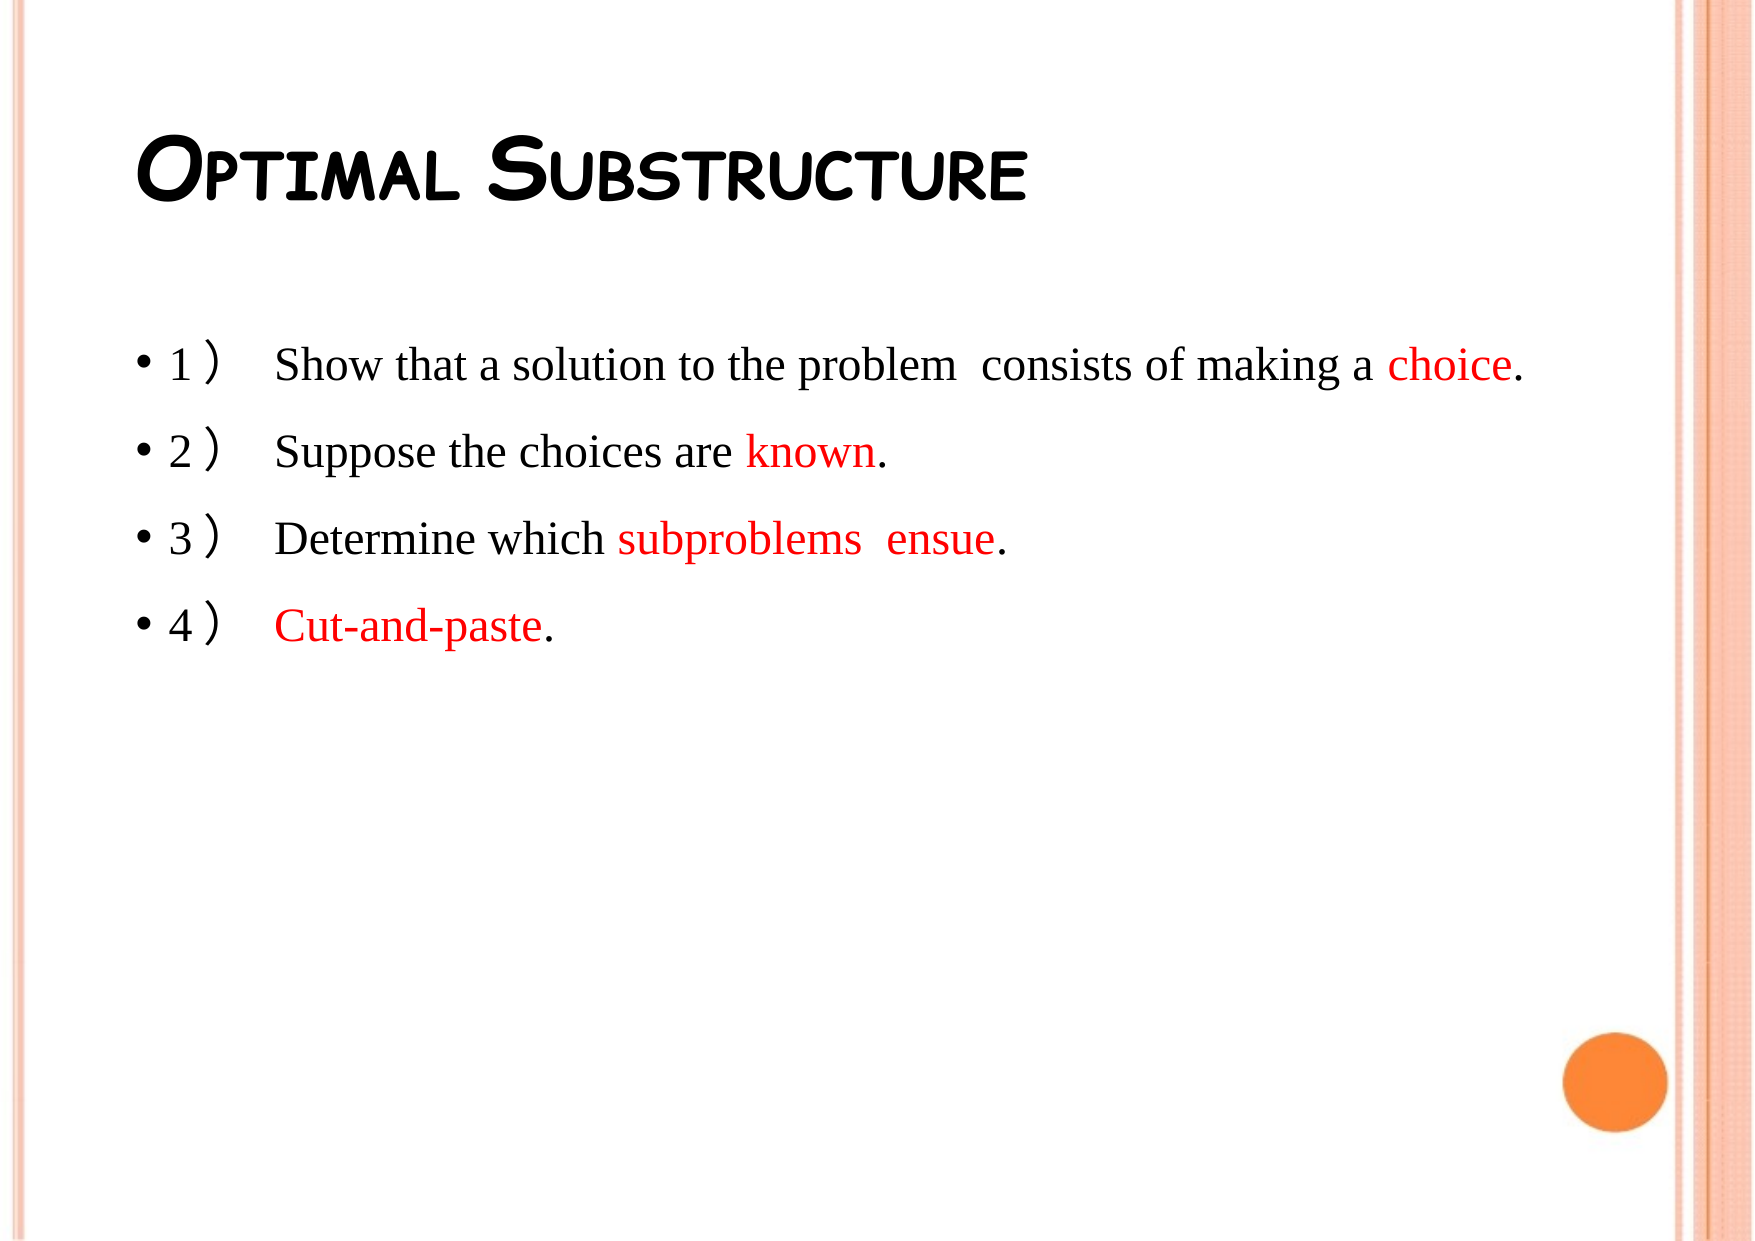

# OPTIMAL SUBSTRUCTURE
1） Show that a solution to the problem  consists of making a choice.
2） Suppose the choices are known.
3） Determine which subproblems  ensue.
4） Cut-and-paste.

12